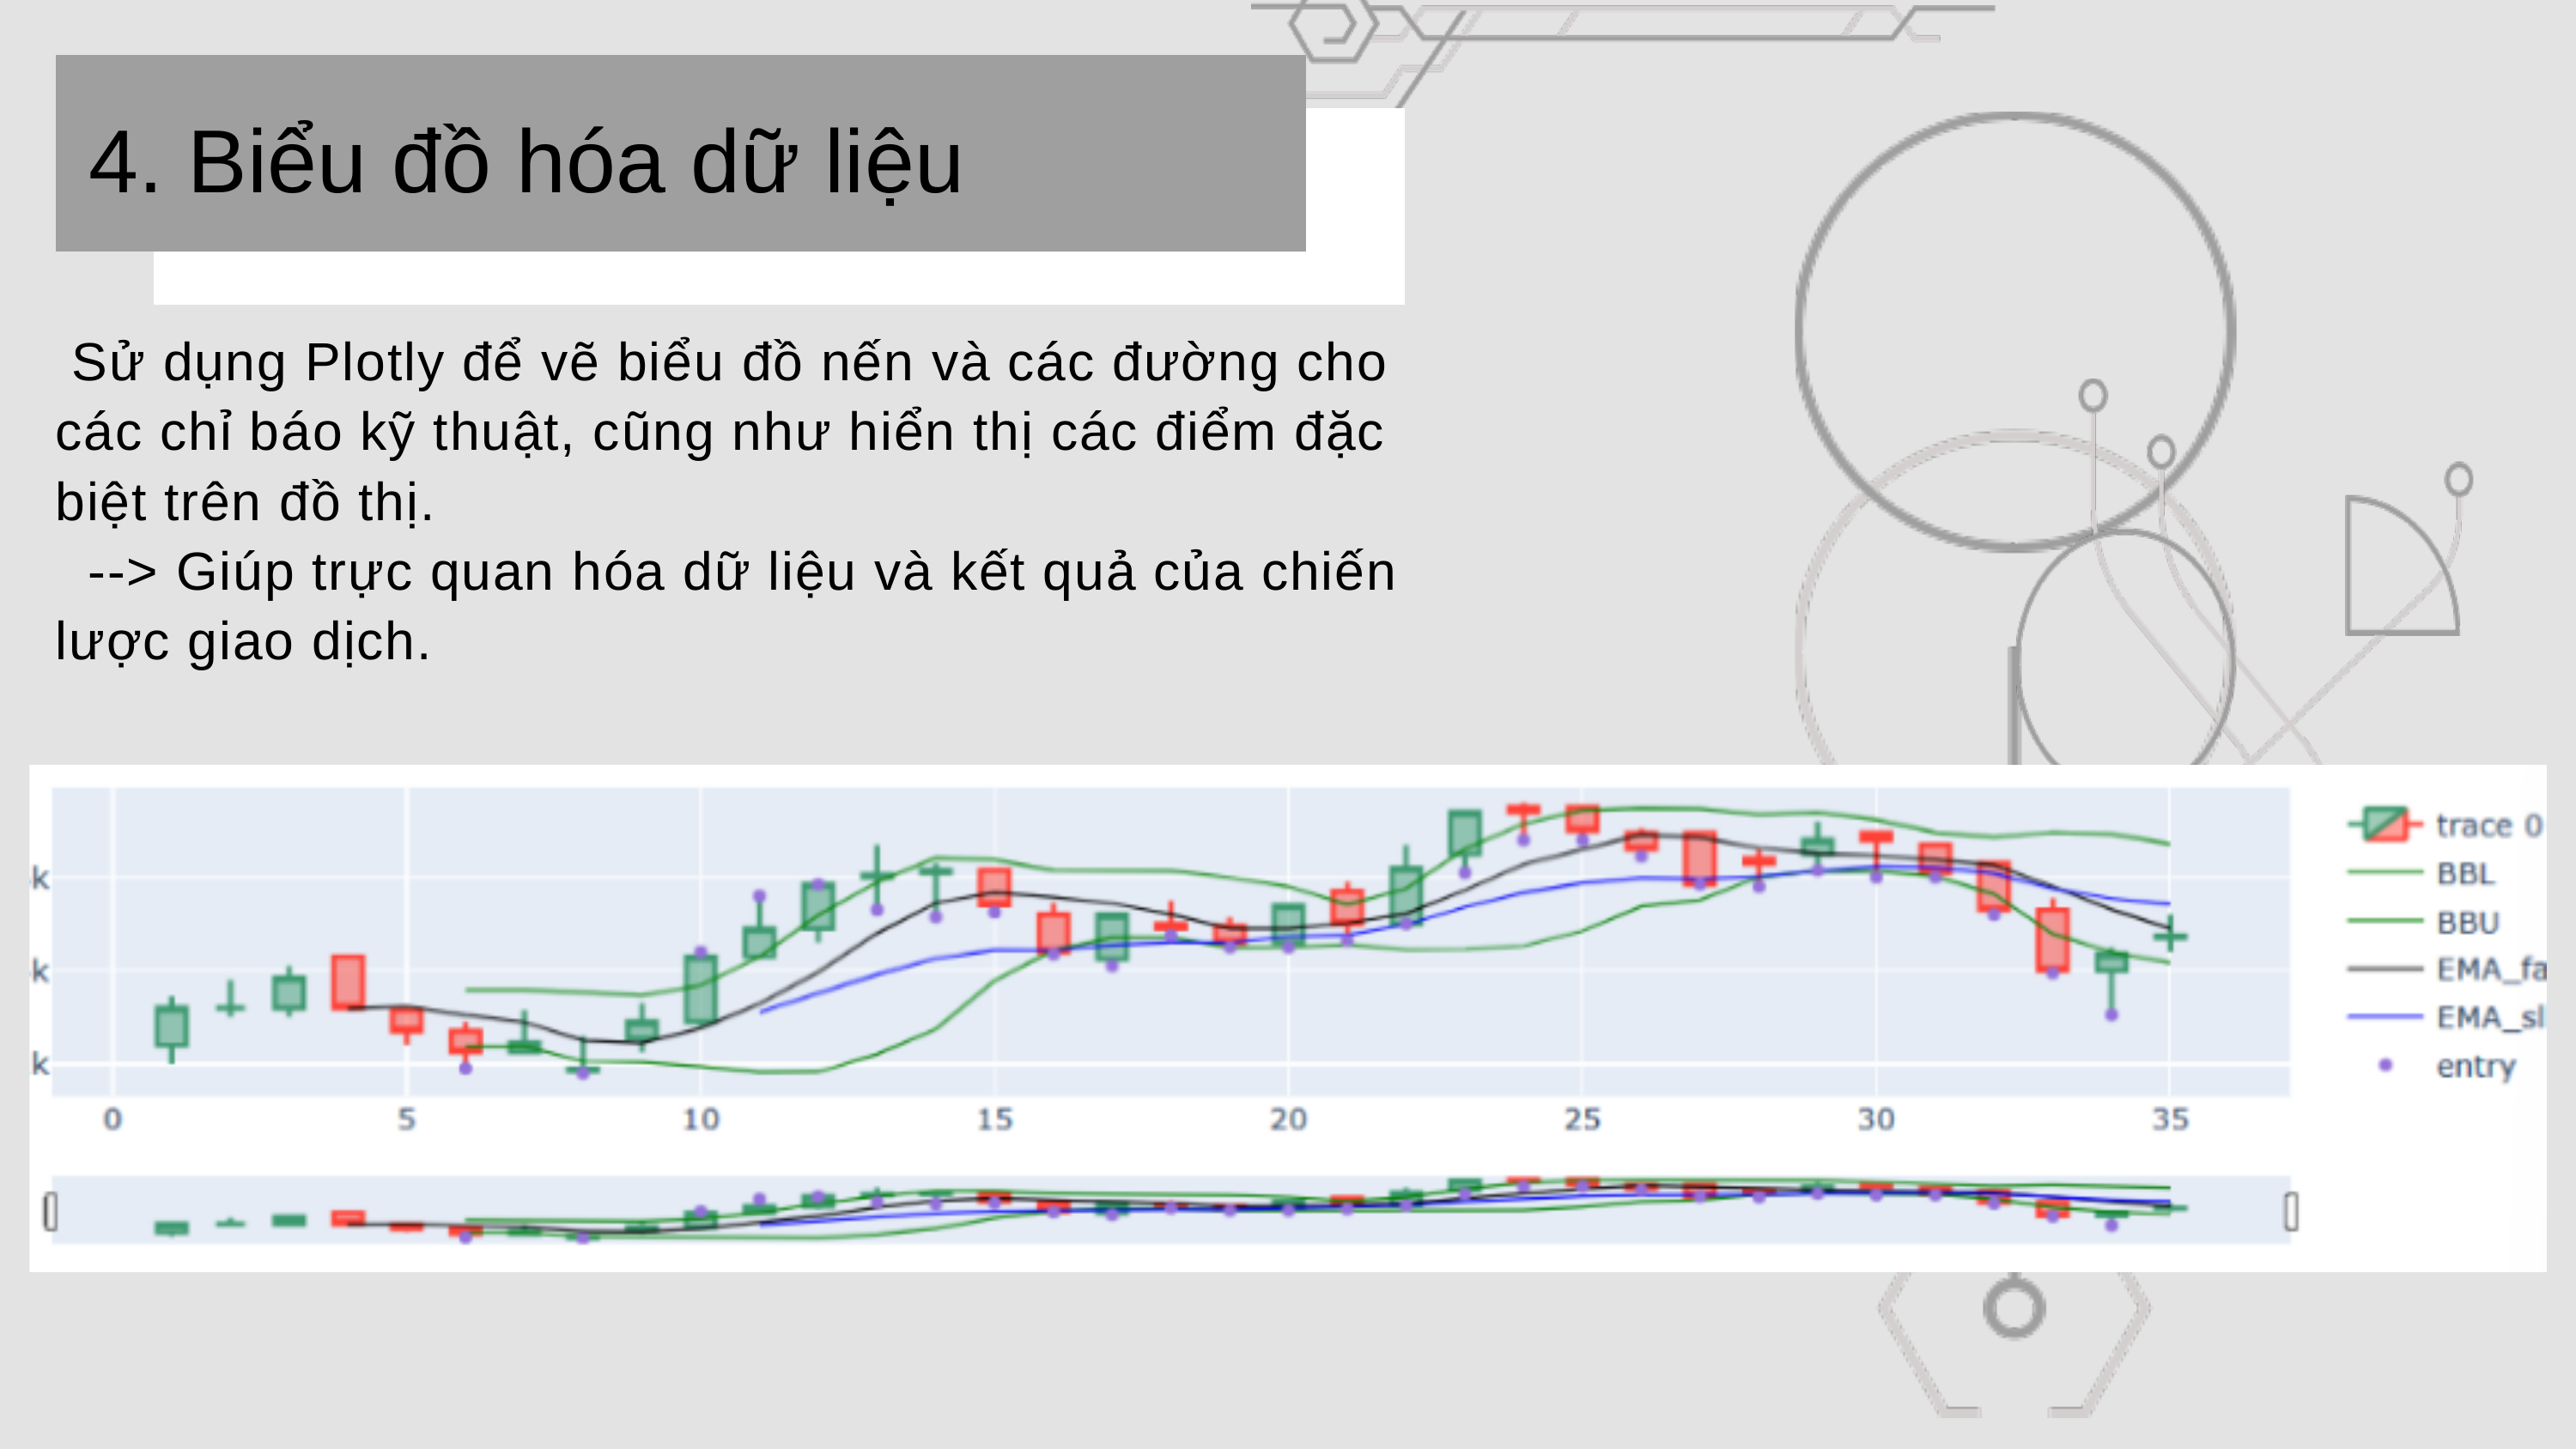

4. Biểu đồ hóa dữ liệu

 Sử dụng Plotly để vẽ biểu đồ nến và các đường cho các chỉ báo kỹ thuật, cũng như hiển thị các điểm đặc biệt trên đồ thị.
  --> Giúp trực quan hóa dữ liệu và kết quả của chiến lược giao dịch.